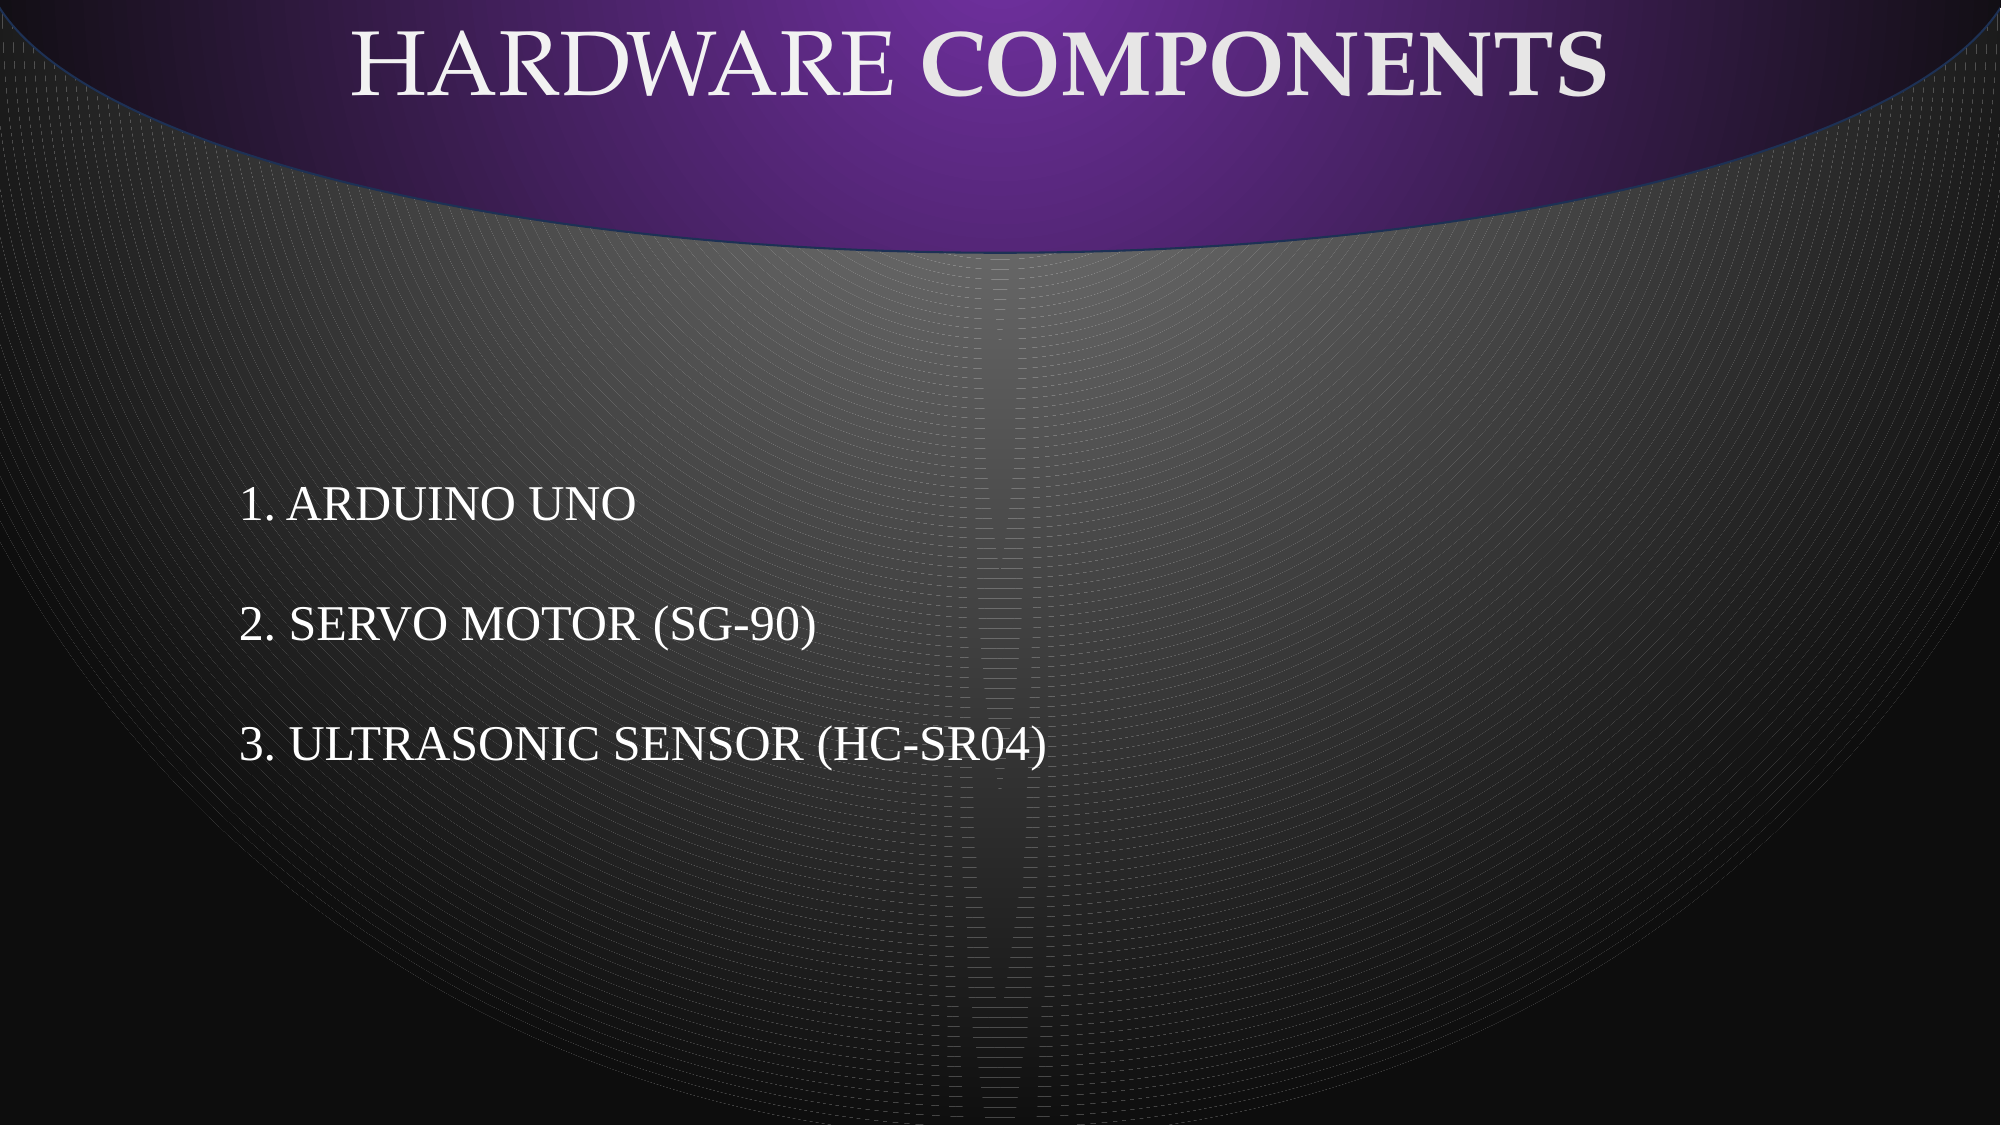

HARDWARE COMPONENTS
1. ARDUINO UNO

2. SERVO MOTOR (SG-90)

3. ULTRASONIC SENSOR (HC-SR04)